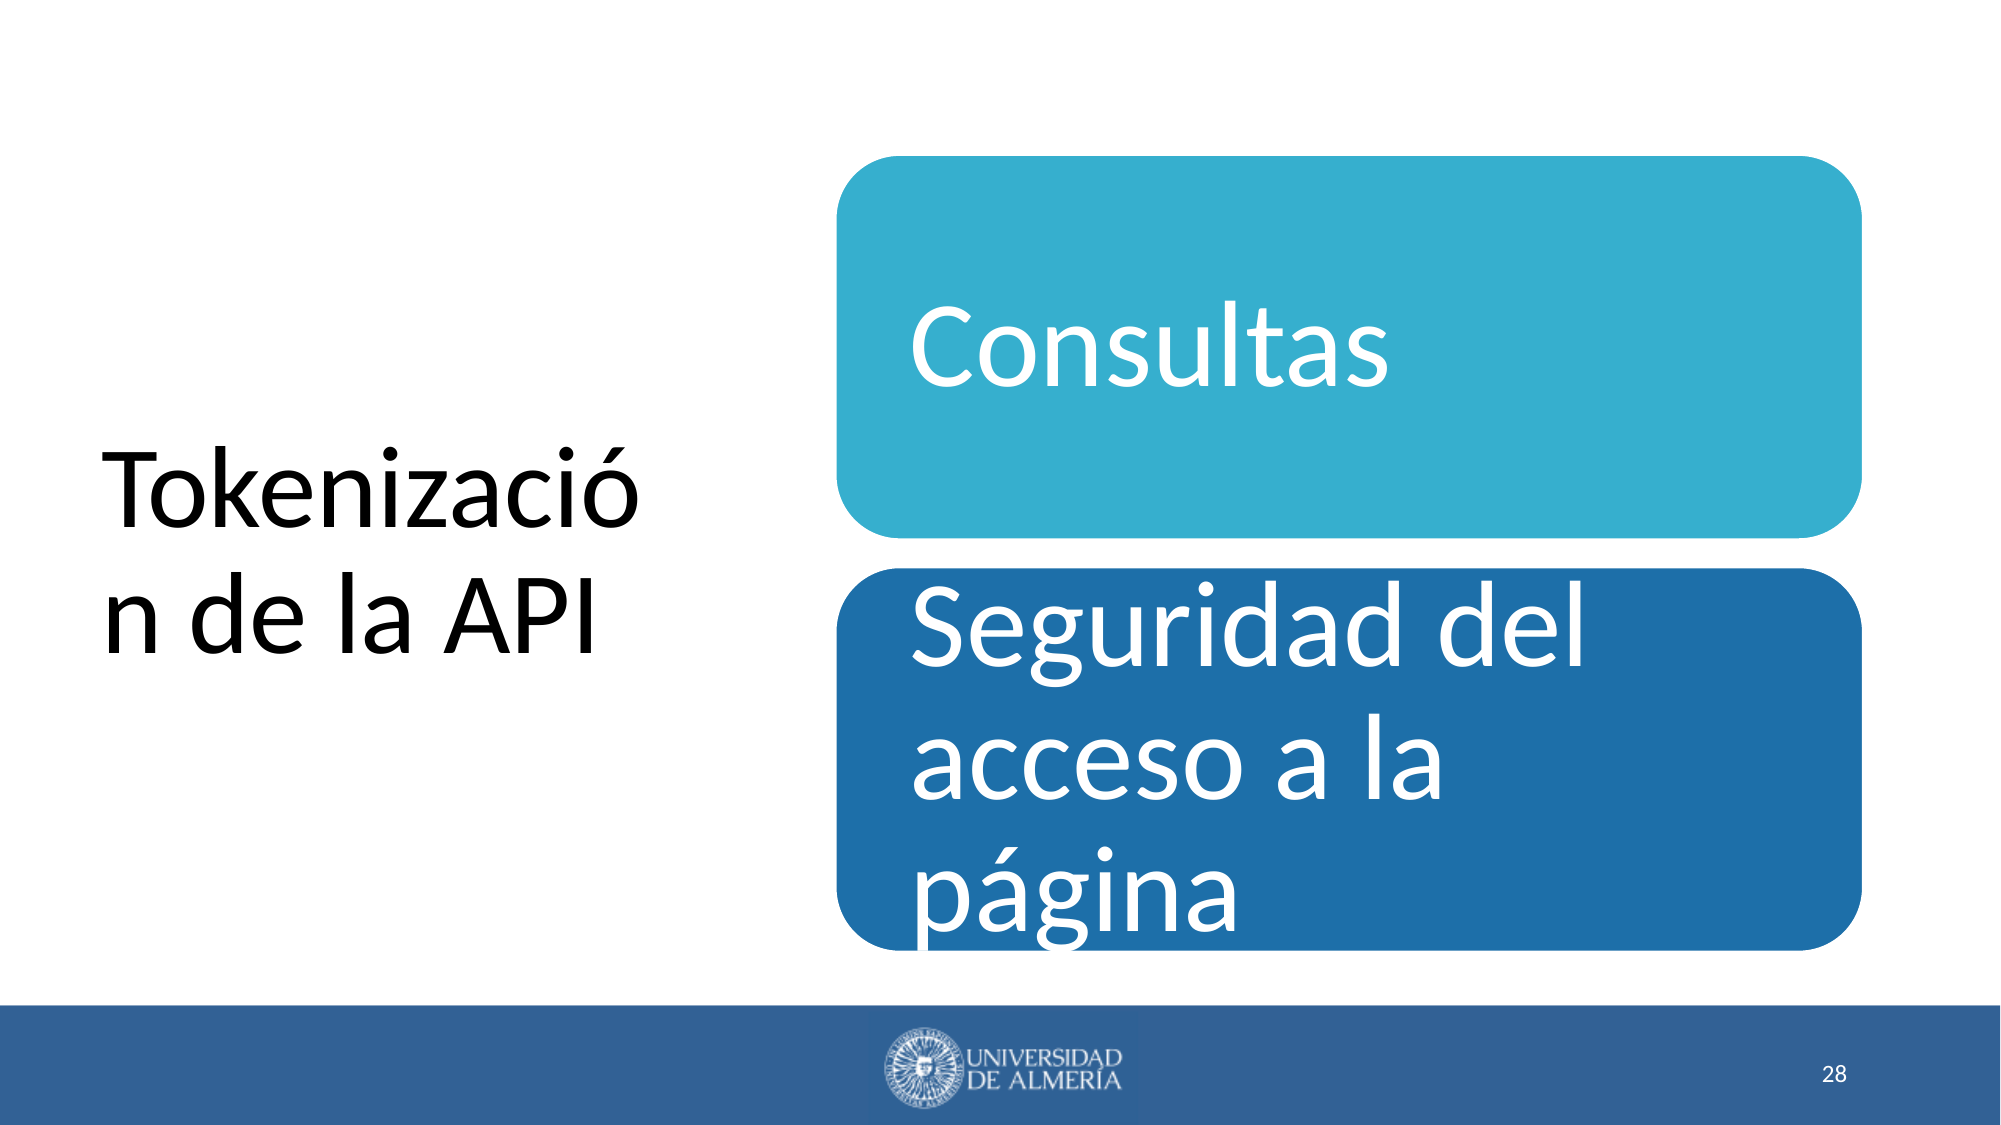

# Tokenización de la API
Consultas
Seguridad del acceso a la página
28